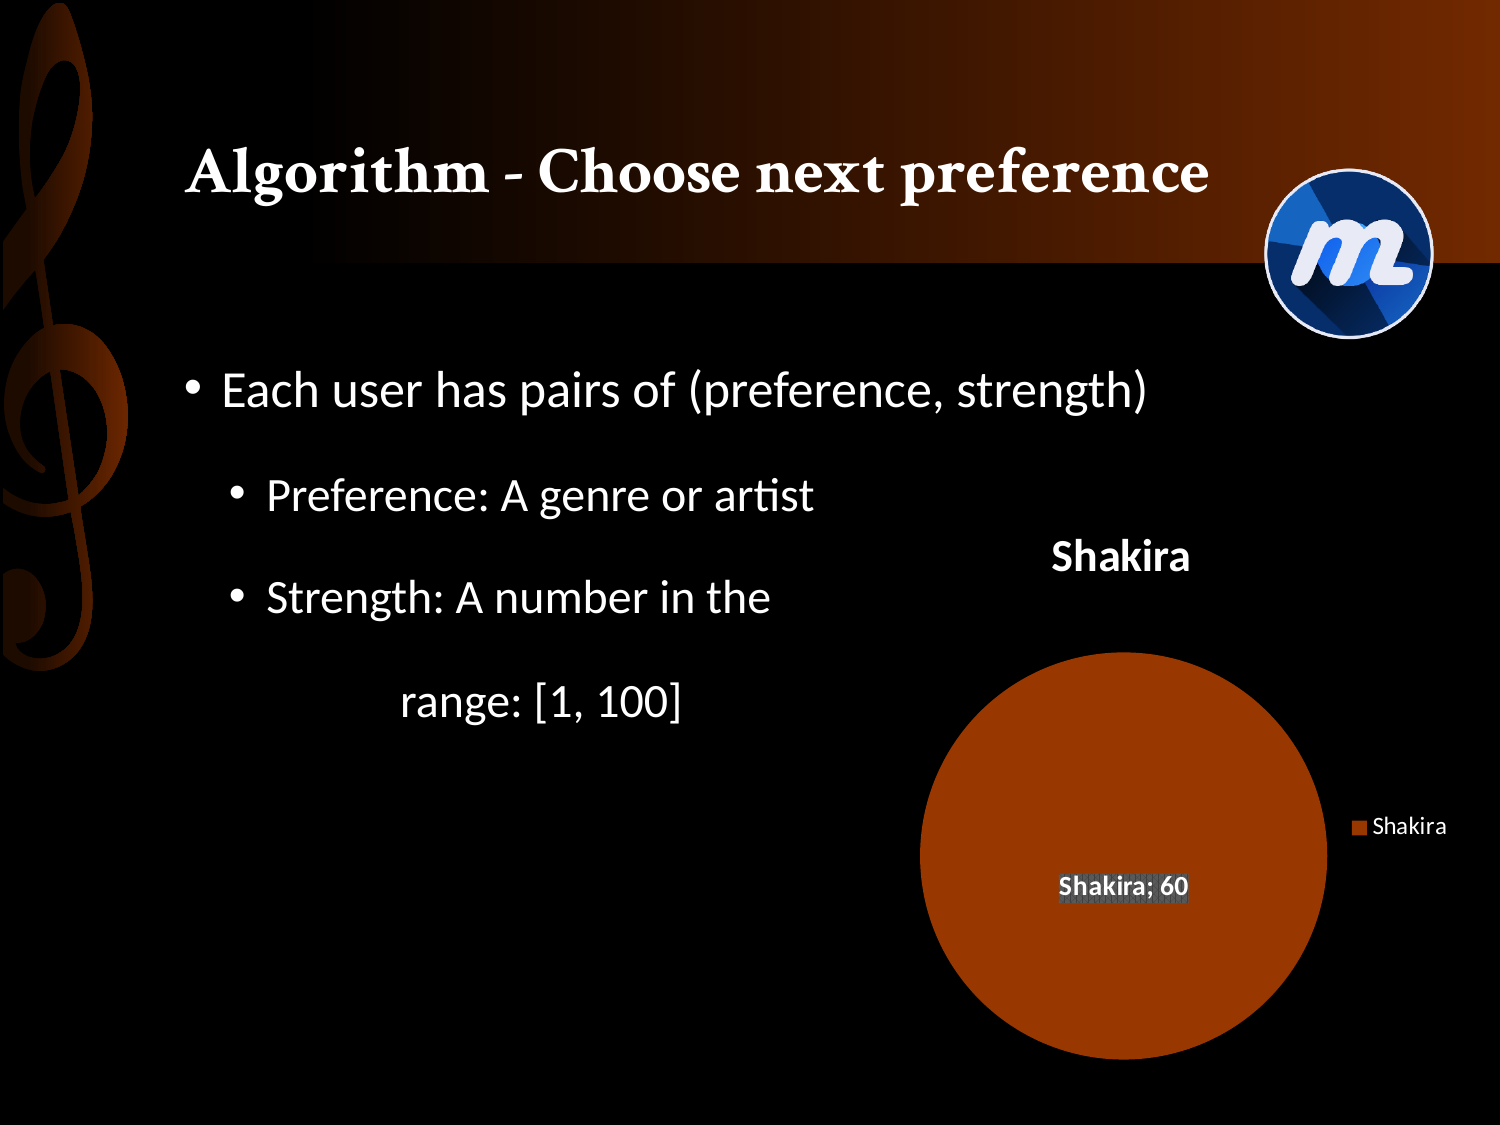

Algorithm - Choose next preference
Each user has pairs of (preference, strength)
Preference: A genre or artist
Strength: A number in the
	  range: [1, 100]

### Chart:

| Category | Shakira |
|---|---|
| Shakira | 60.0 |